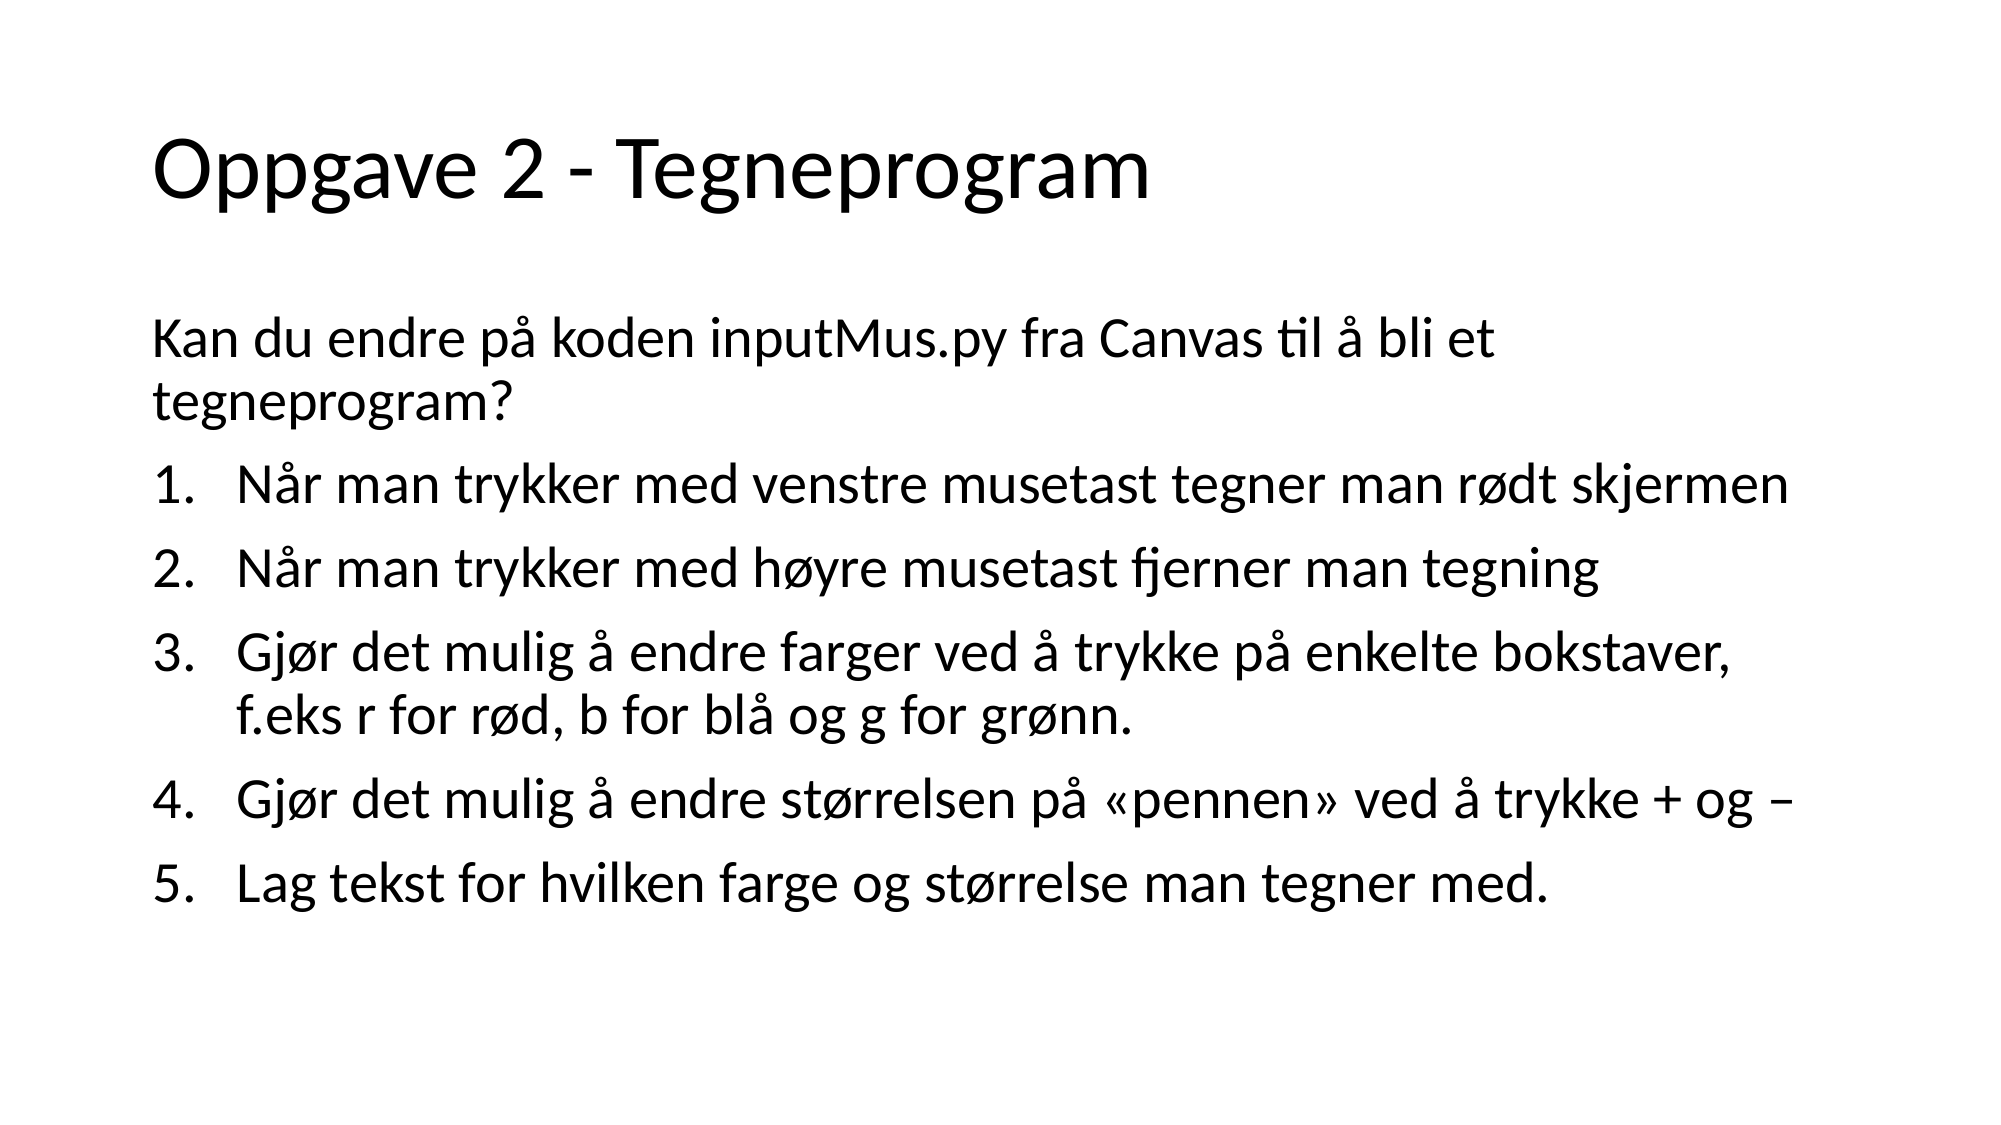

# Oppgave 2 - Tegneprogram
Kan du endre på koden inputMus.py fra Canvas til å bli et tegneprogram?
Når man trykker med venstre musetast tegner man rødt skjermen
Når man trykker med høyre musetast fjerner man tegning
Gjør det mulig å endre farger ved å trykke på enkelte bokstaver, f.eks r for rød, b for blå og g for grønn.
Gjør det mulig å endre størrelsen på «pennen» ved å trykke + og –
Lag tekst for hvilken farge og størrelse man tegner med.